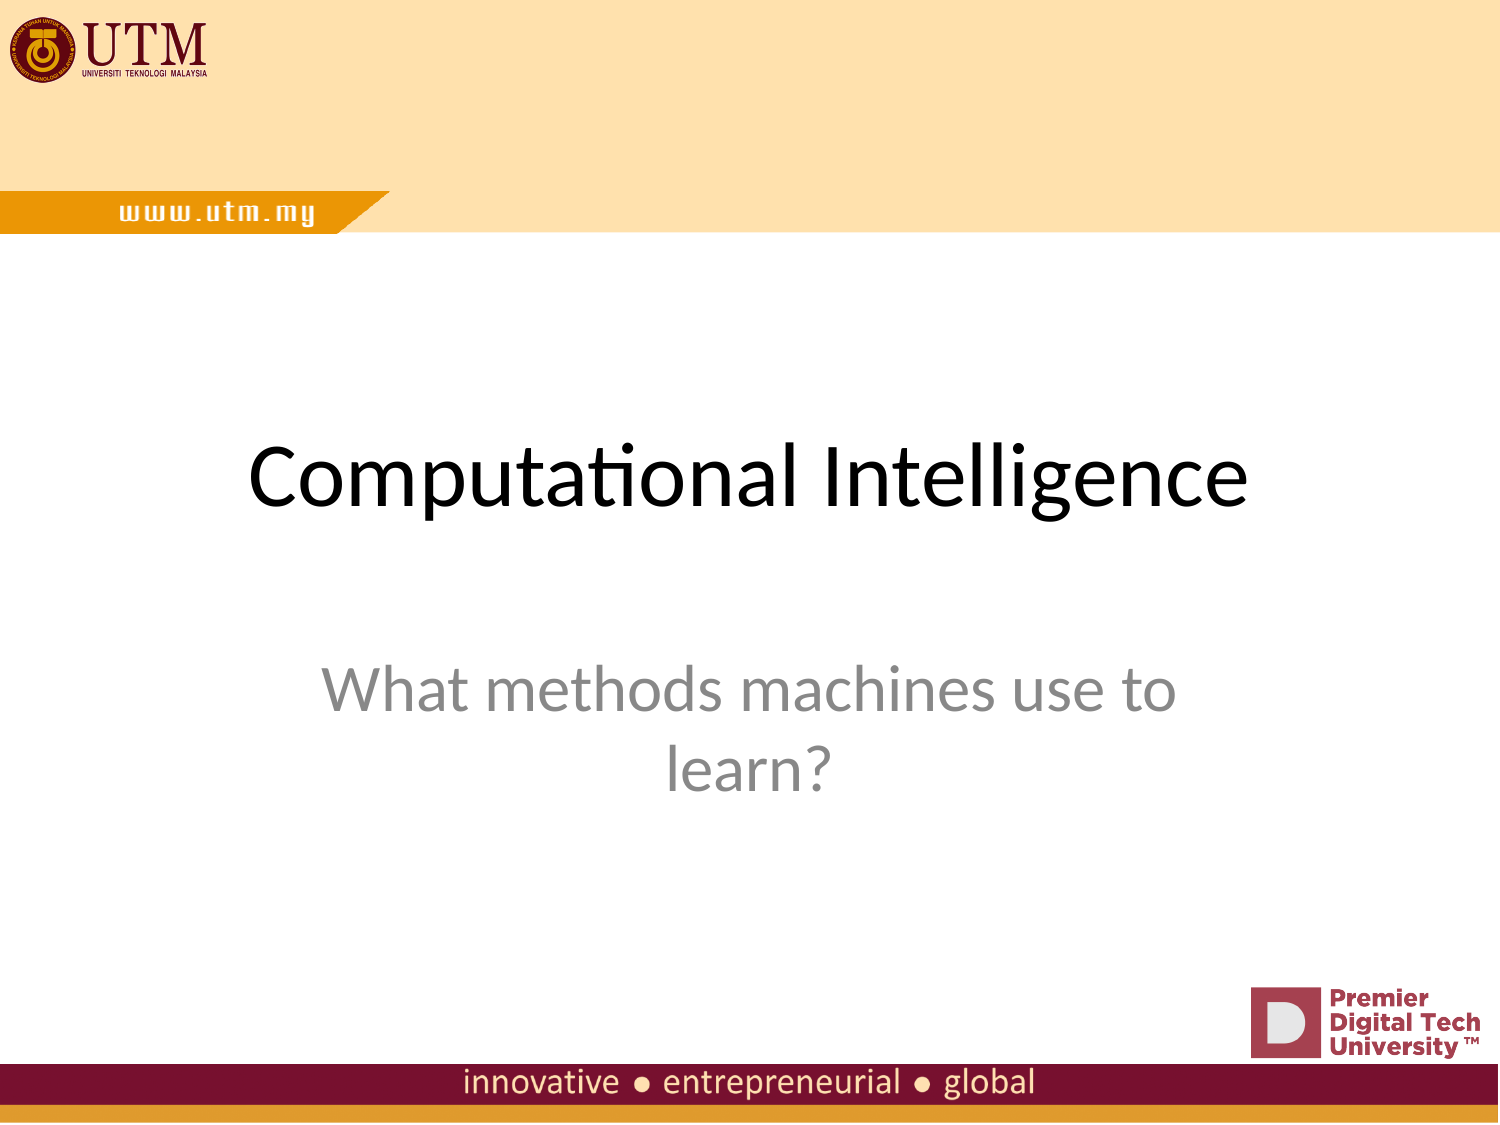

# Computational Intelligence
What methods machines use to learn?